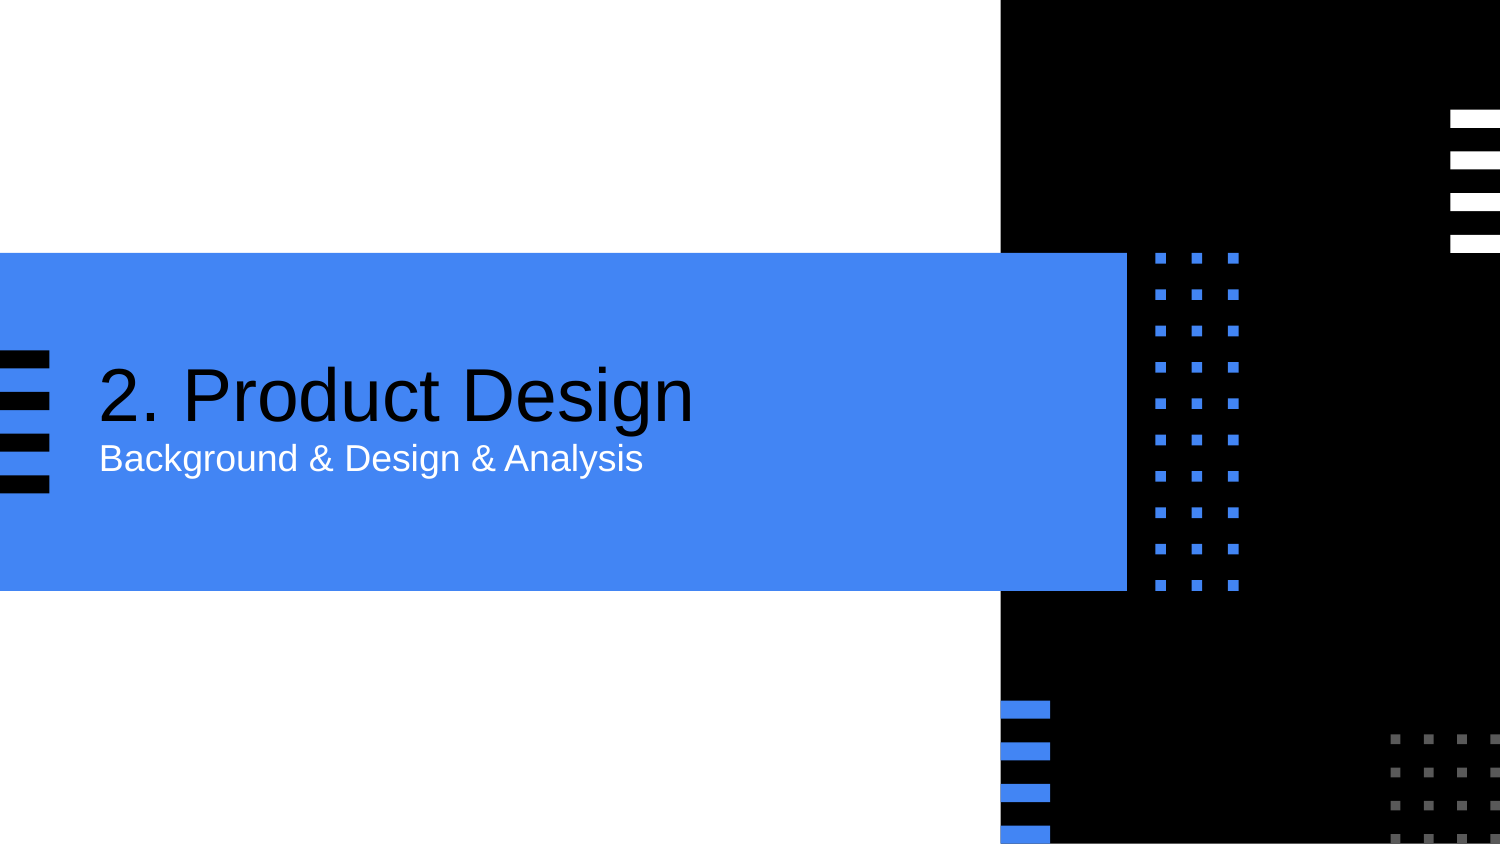

# 2. Product Design
Background & Design & Analysis